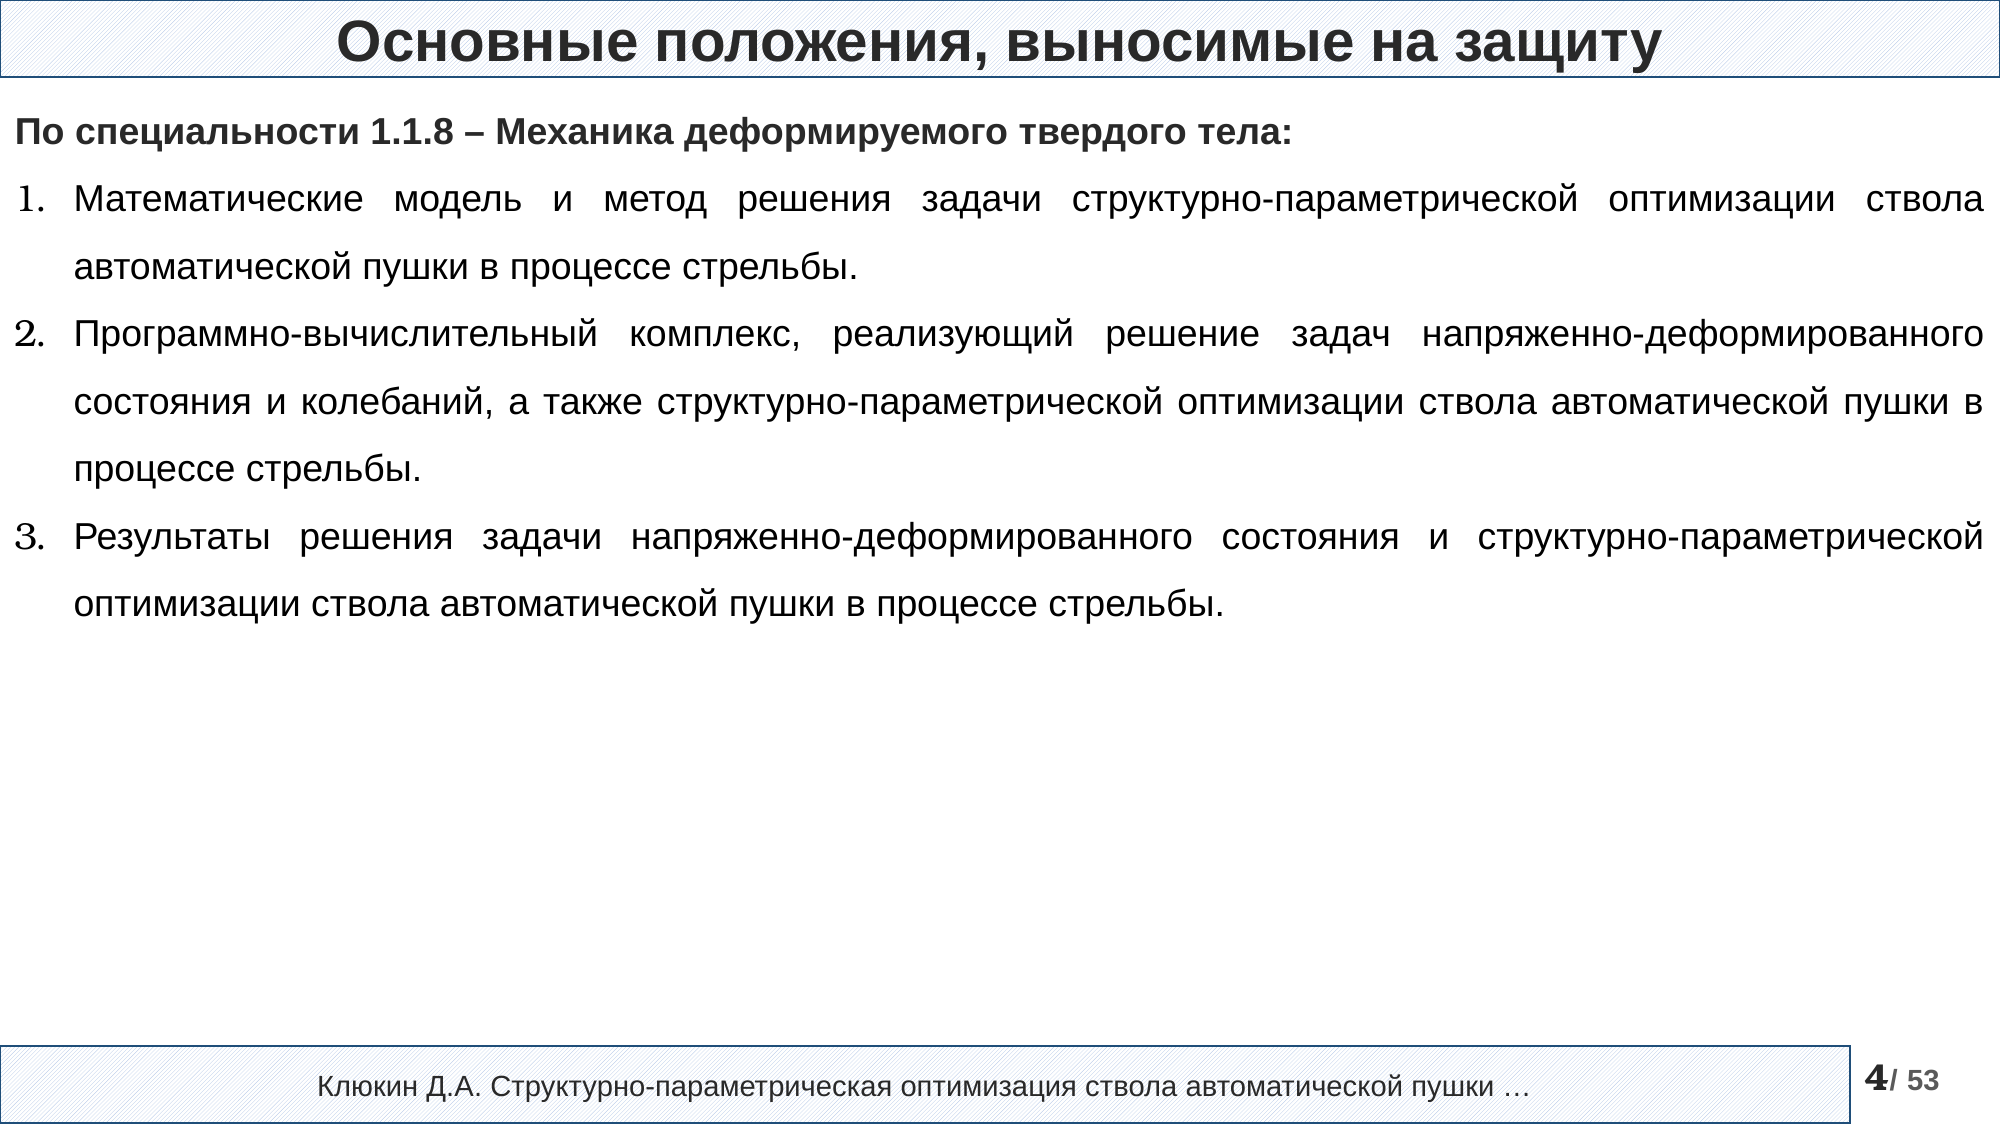

Основные положения, выносимые на защиту
По специальности 1.1.8 – Механика деформируемого твердого тела:
Математические модель и метод решения задачи структурно-параметрической оптимизации ствола автоматической пушки в процессе стрельбы.
Программно-вычислительный комплекс, реализующий решение задач напряженно-деформированного состояния и колебаний, а также структурно-параметрической оптимизации ствола автоматической пушки в процессе стрельбы.
Результаты решения задачи напряженно-деформированного состояния и структурно-параметрической оптимизации ствола автоматической пушки в процессе стрельбы.

Клюкин Д.А. Структурно-параметрическая оптимизация ствола автоматической пушки …
4/53